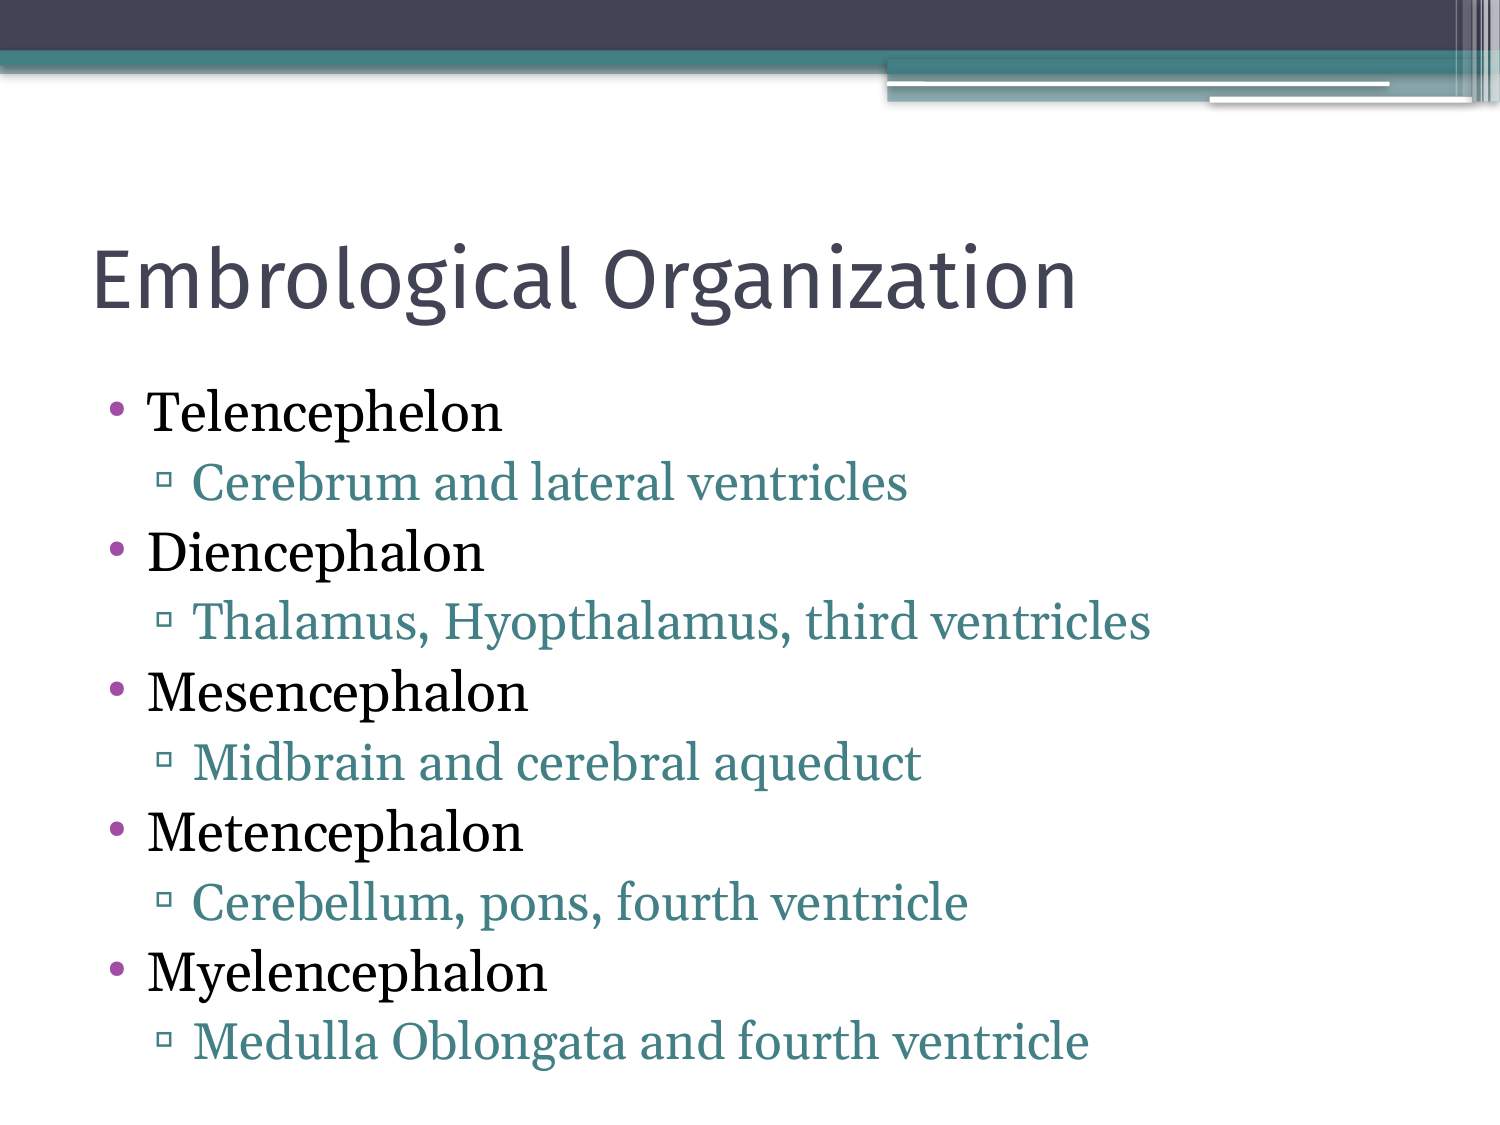

# Embrological Organization
Telencephelon
Cerebrum and lateral ventricles
Diencephalon
Thalamus, Hyopthalamus, third ventricles
Mesencephalon
Midbrain and cerebral aqueduct
Metencephalon
Cerebellum, pons, fourth ventricle
Myelencephalon
Medulla Oblongata and fourth ventricle